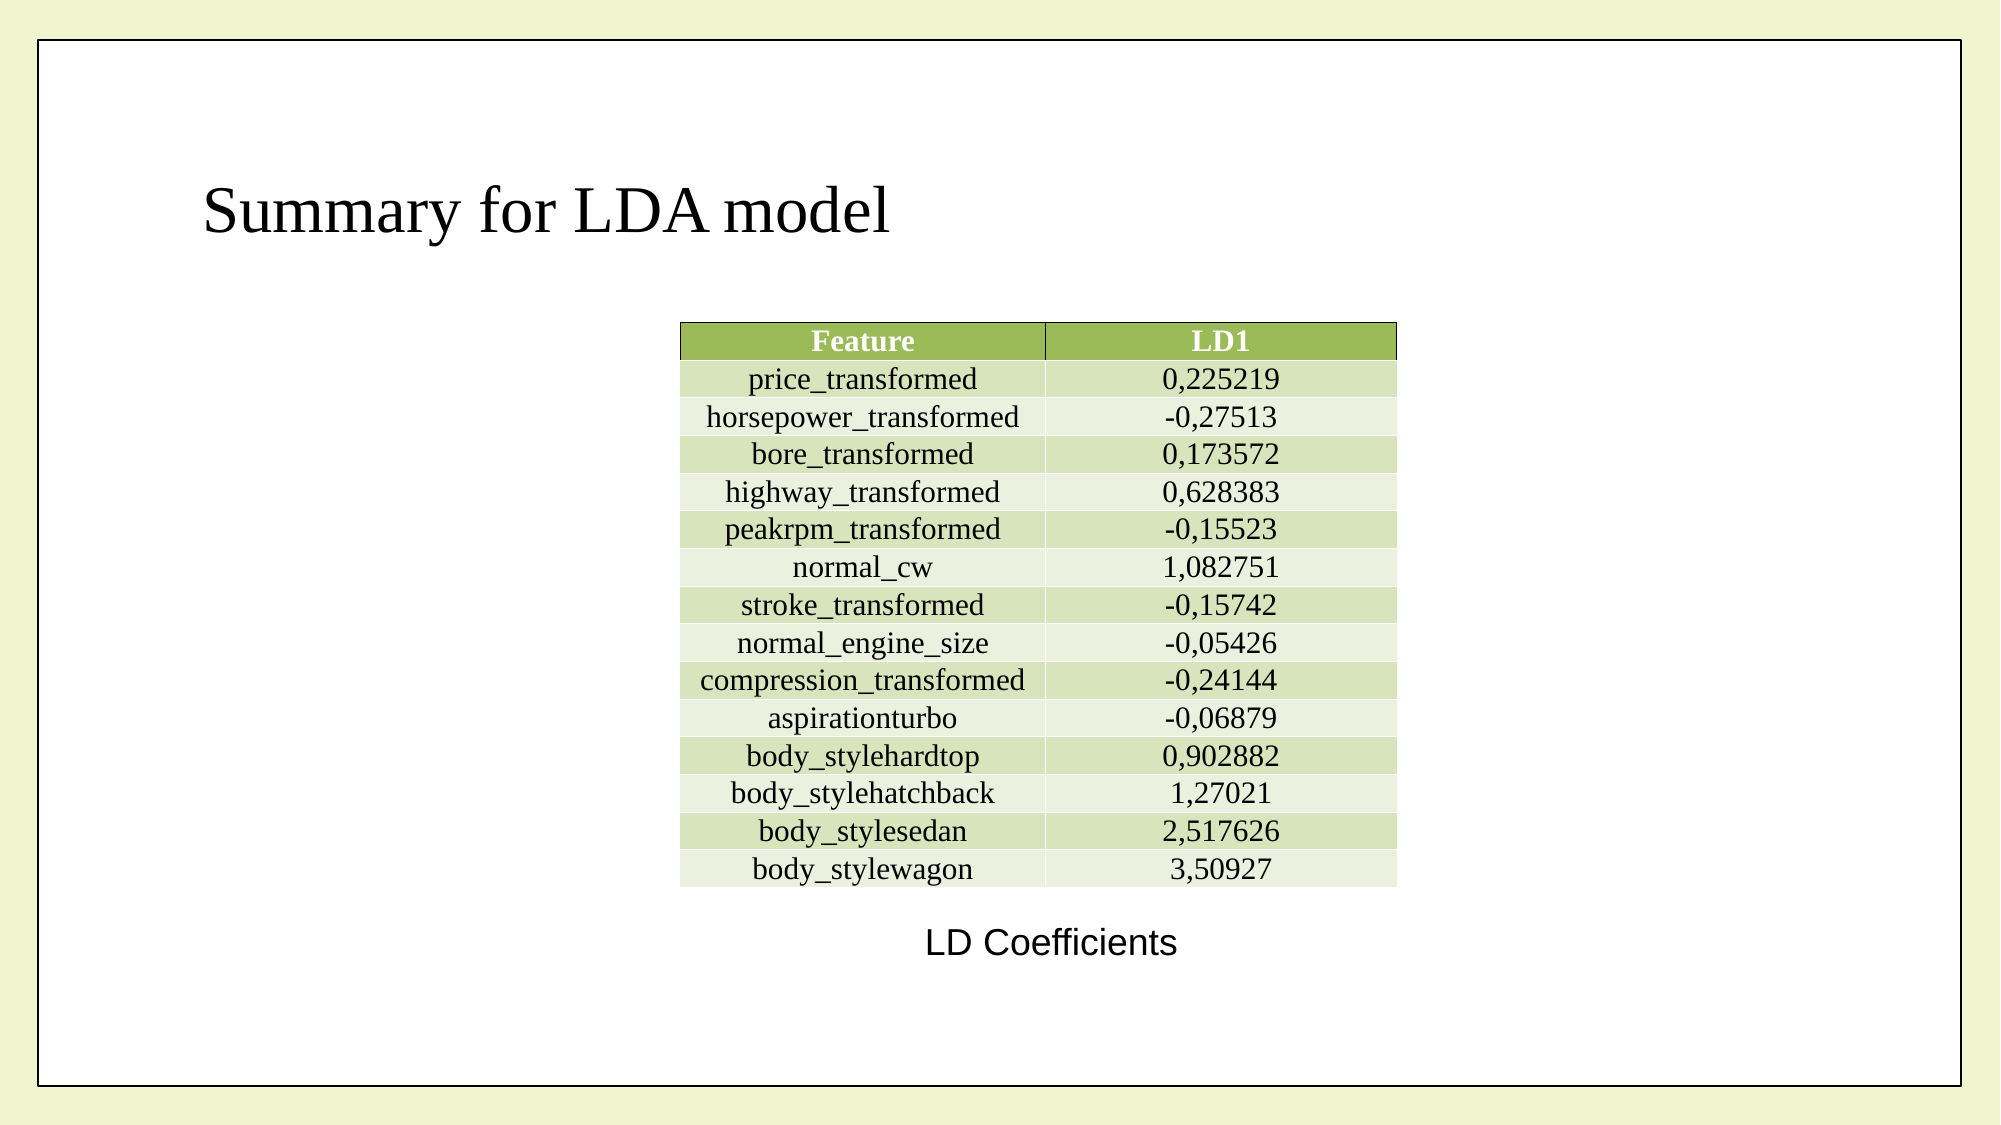

# Summary for LDA model
| Feature | LD1 |
| --- | --- |
| price\_transformed | 0,225219 |
| horsepower\_transformed | -0,27513 |
| bore\_transformed | 0,173572 |
| highway\_transformed | 0,628383 |
| peakrpm\_transformed | -0,15523 |
| normal\_cw | 1,082751 |
| stroke\_transformed | -0,15742 |
| normal\_engine\_size | -0,05426 |
| compression\_transformed | -0,24144 |
| aspirationturbo | -0,06879 |
| body\_stylehardtop | 0,902882 |
| body\_stylehatchback | 1,27021 |
| body\_stylesedan | 2,517626 |
| body\_stylewagon | 3,50927 |
LD Coefficients